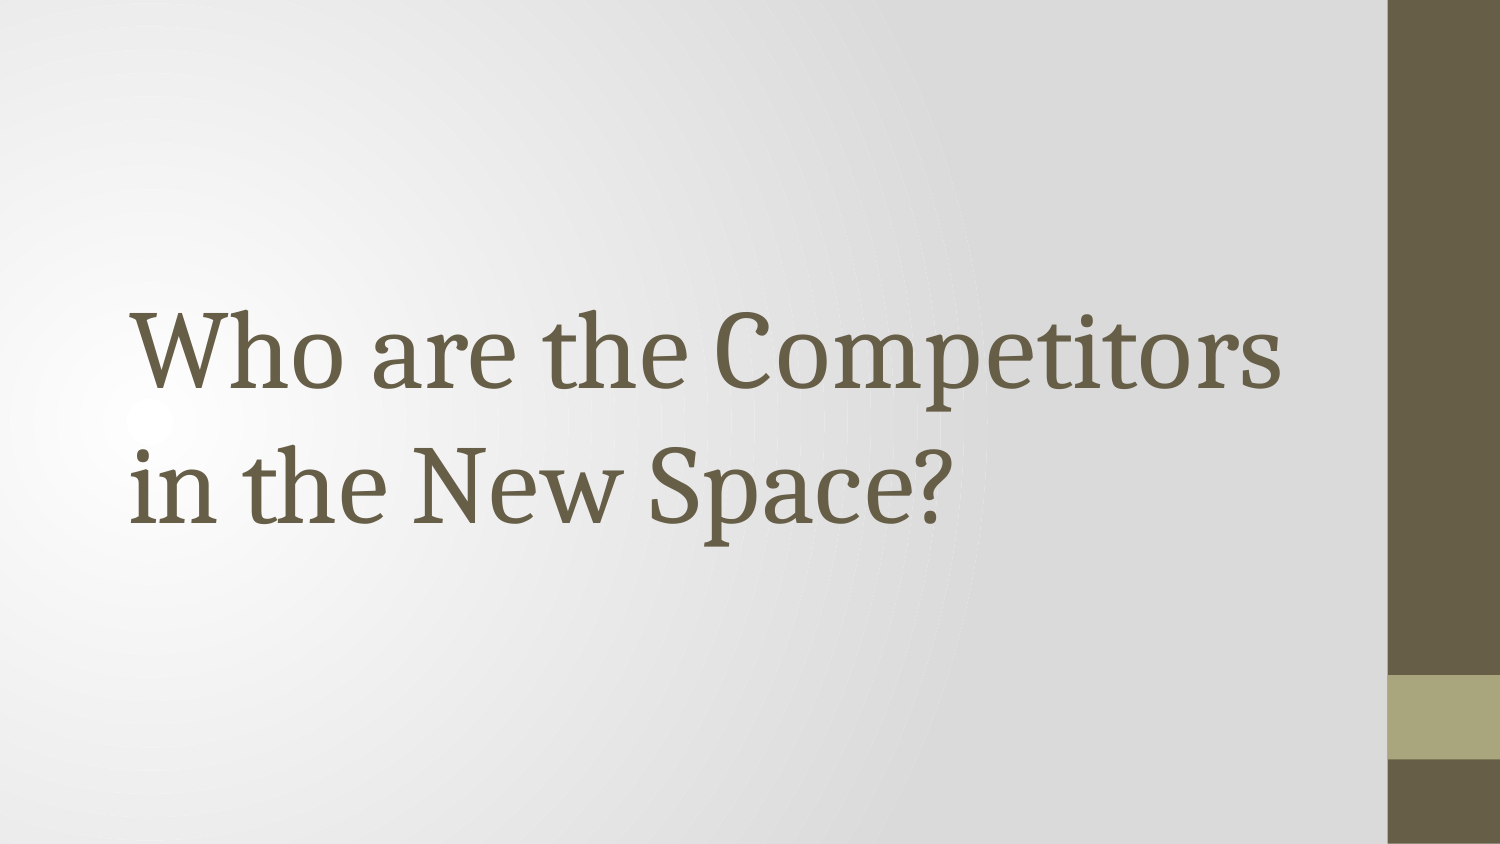

# Who are the Competitors in the New Space?